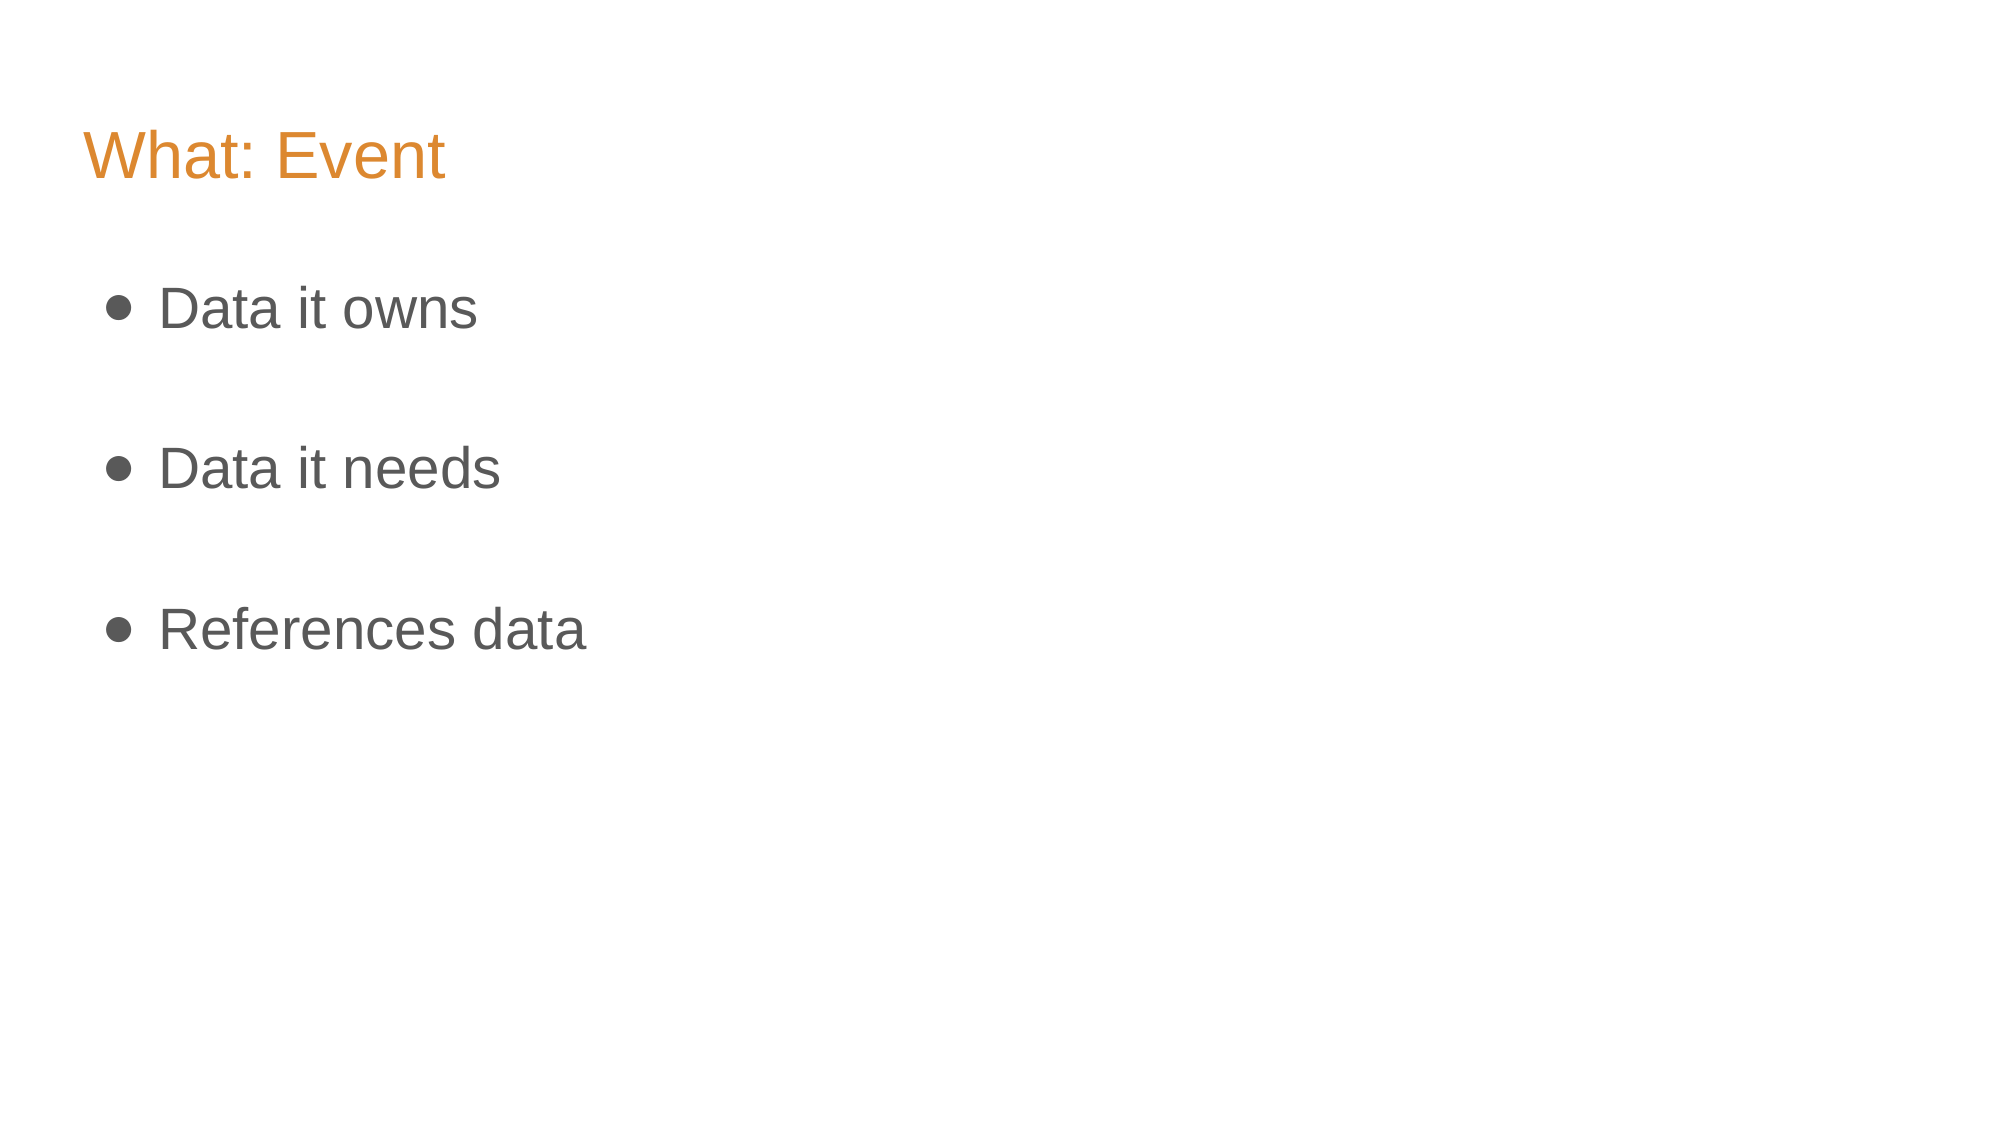

# What: Event
Data it owns

Data it needs

References data